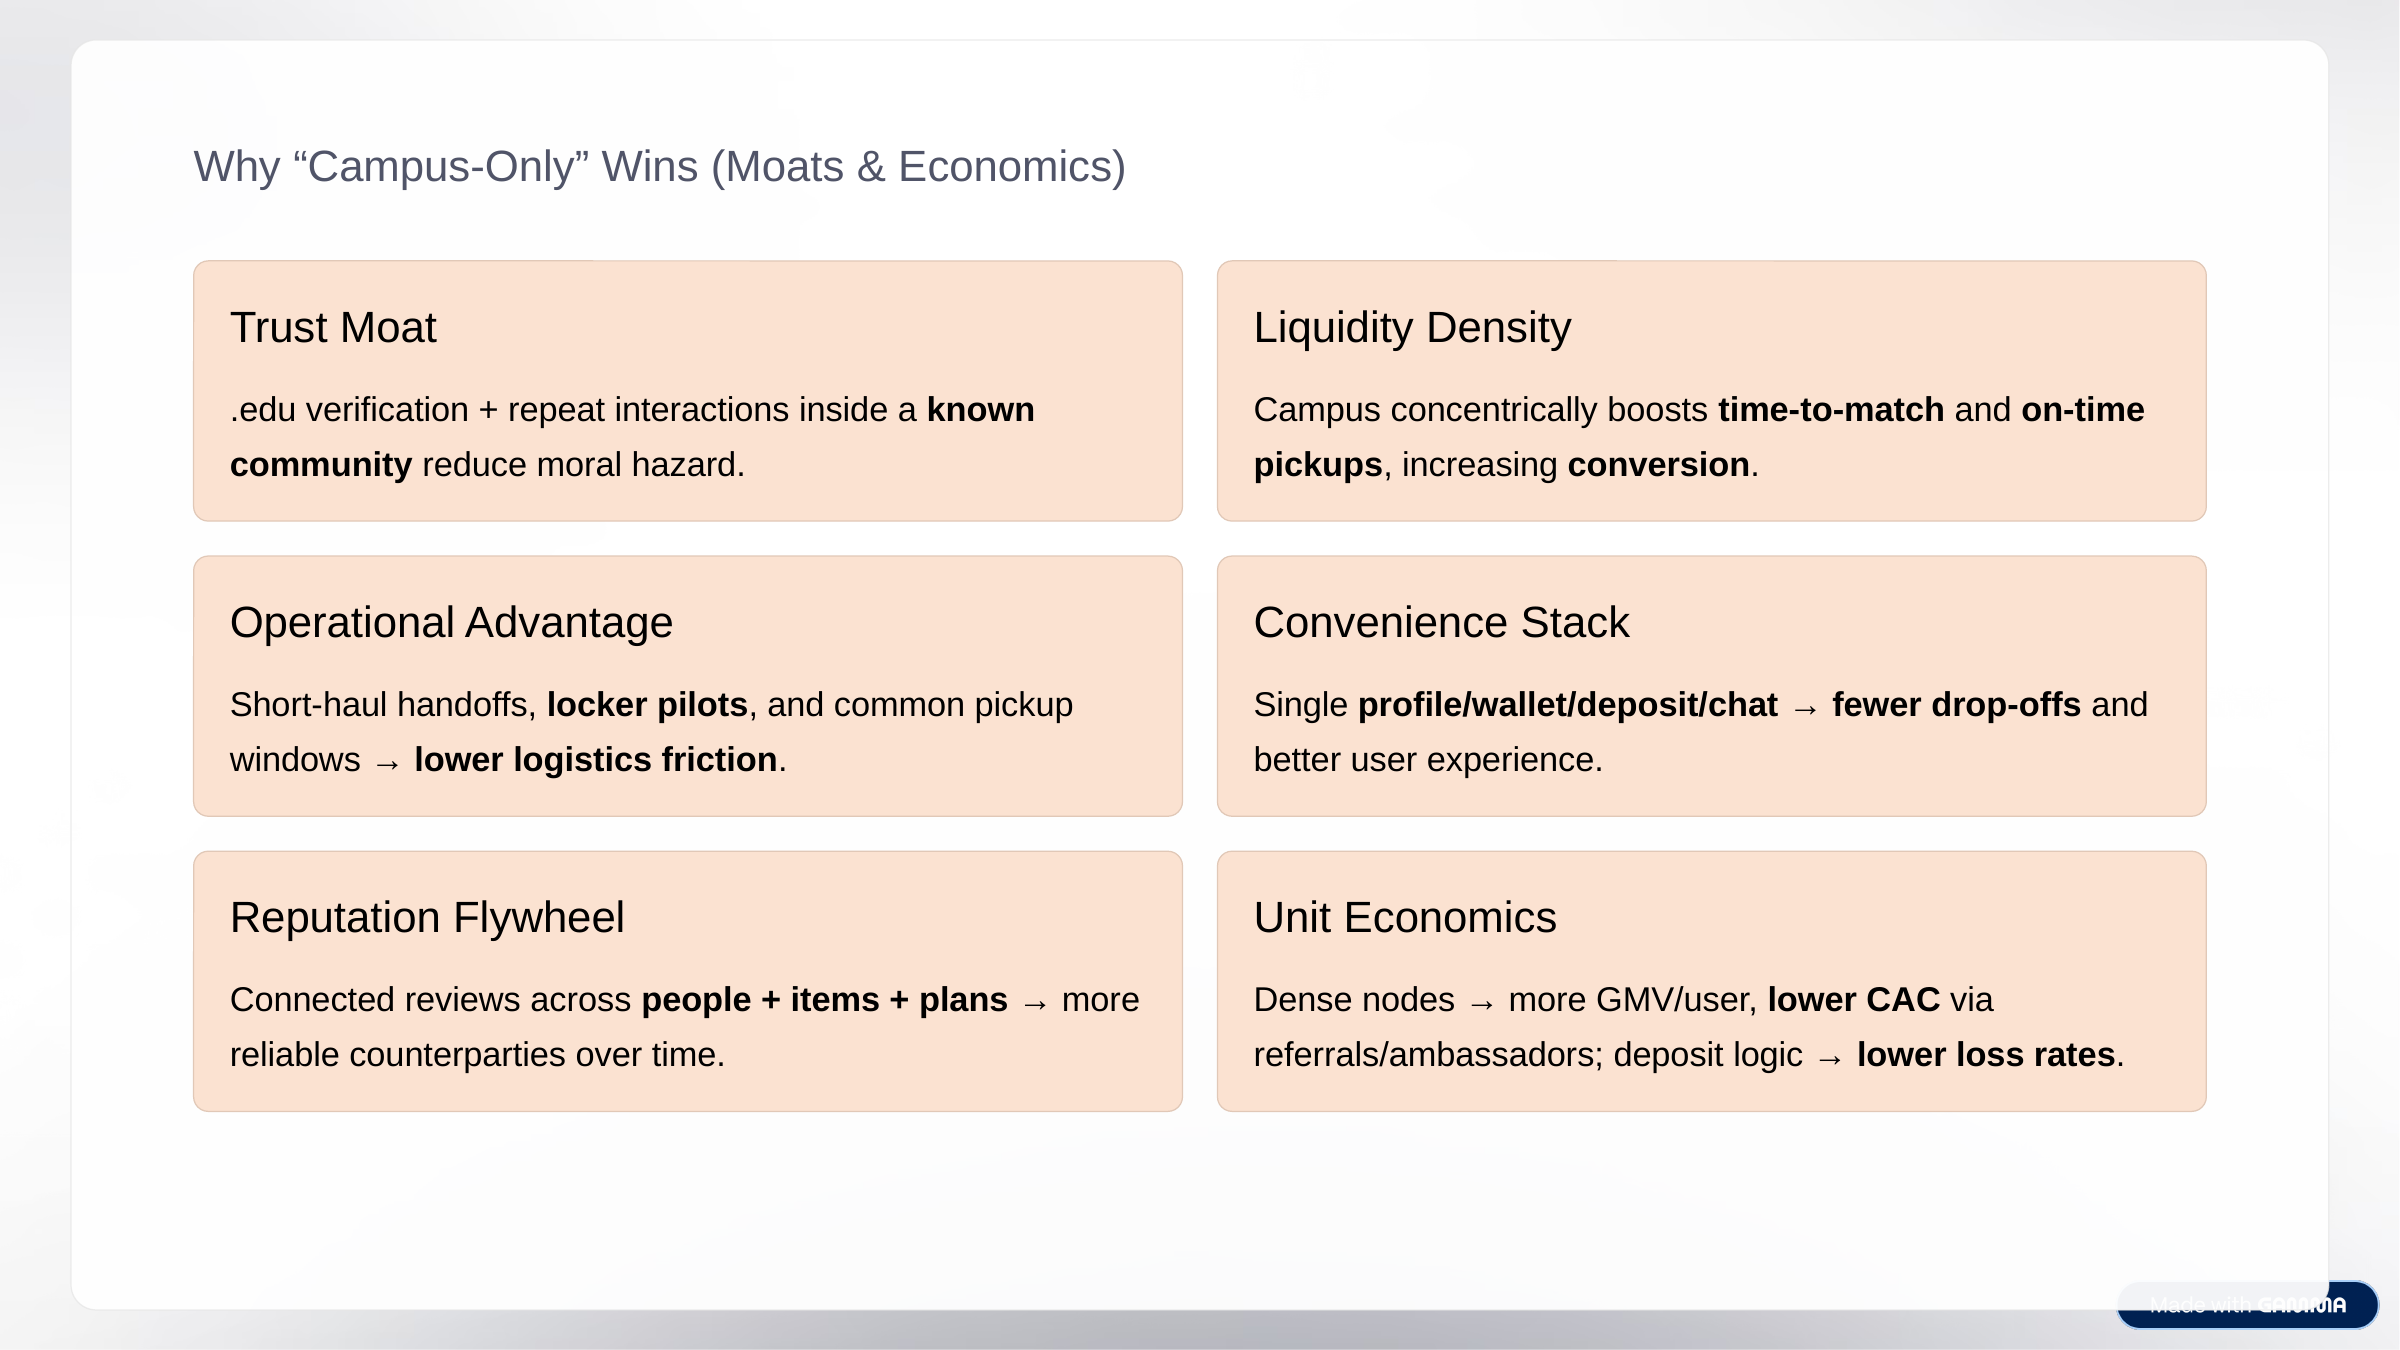

Why “Campus-Only” Wins (Moats & Economics)

Trust Moat
Liquidity Density
.edu verification + repeat interactions inside a known community reduce moral hazard.
Campus concentrically boosts time-to-match and on-time pickups, increasing conversion.

Operational Advantage
Convenience Stack
Short-haul handoffs, locker pilots, and common pickup windows → lower logistics friction.
Single profile/wallet/deposit/chat → fewer drop-offs and better user experience.

Reputation Flywheel
Unit Economics
Connected reviews across people + items + plans → more reliable counterparties over time.
Dense nodes → more GMV/user, lower CAC via referrals/ambassadors; deposit logic → lower loss rates.